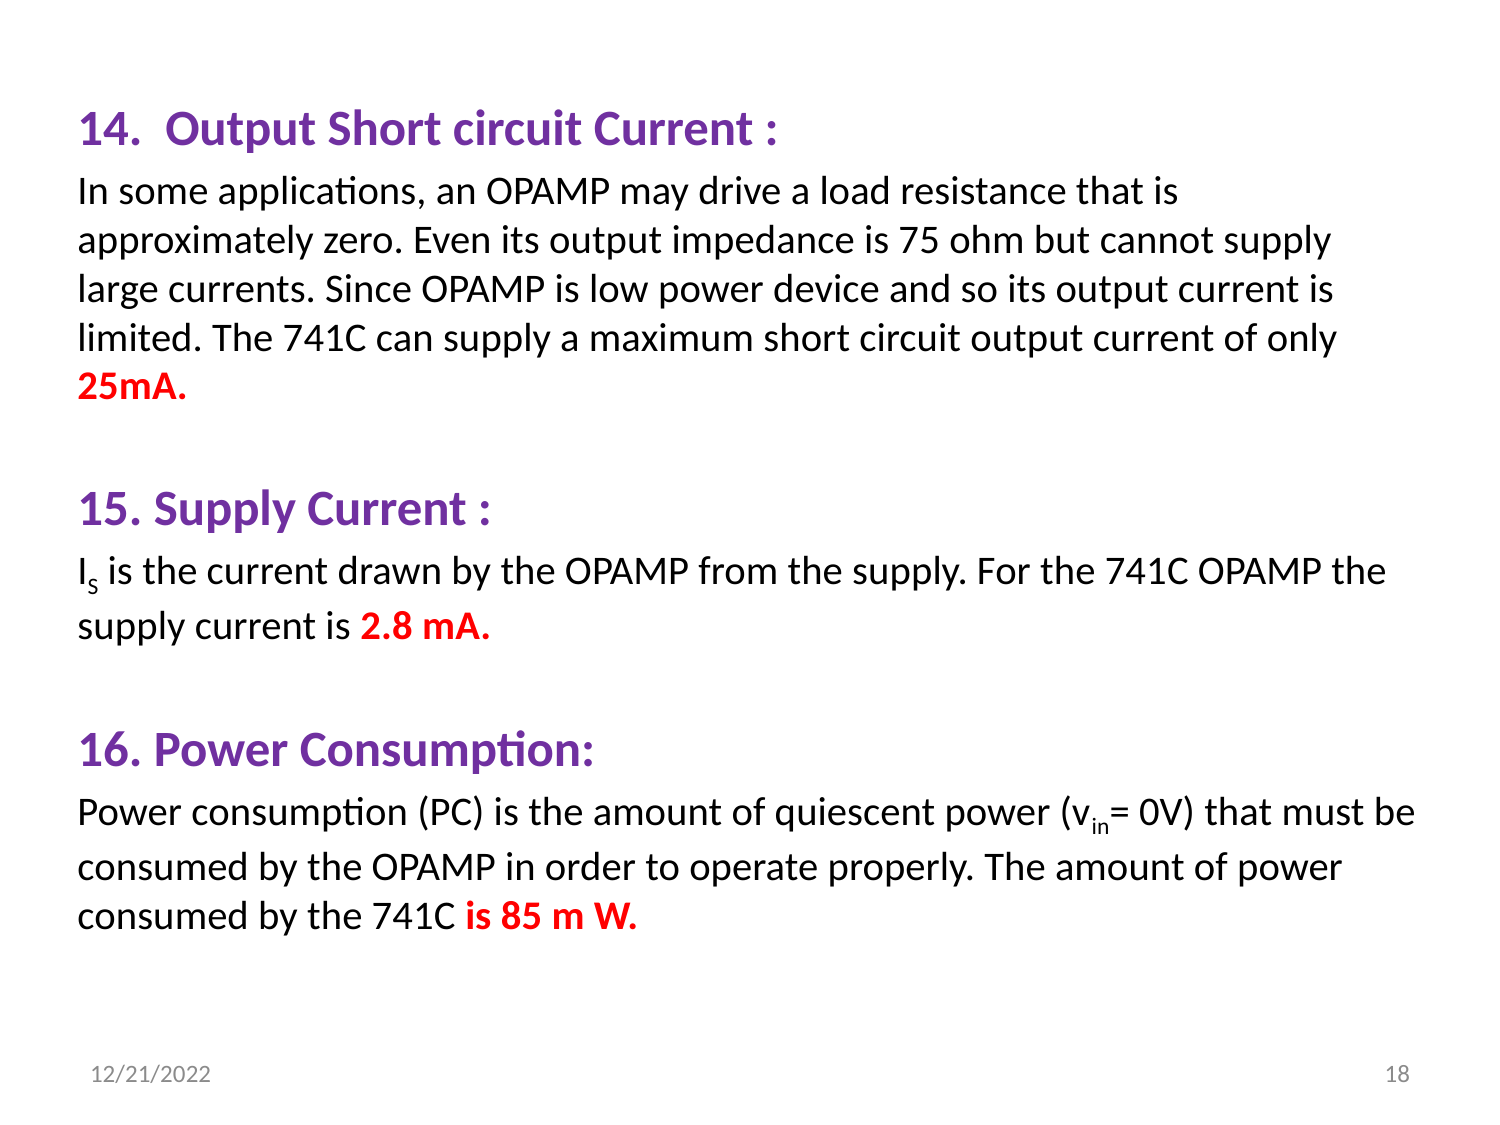

14.  Output Short circuit Current :
In some applications, an OPAMP may drive a load resistance that is approximately zero. Even its output impedance is 75 ohm but cannot supply large currents. Since OPAMP is low power device and so its output current is limited. The 741C can supply a maximum short circuit output current of only 25mA.

15. Supply Current :
IS is the current drawn by the OPAMP from the supply. For the 741C OPAMP the supply current is 2.8 mA.

16. Power Consumption:
Power consumption (PC) is the amount of quiescent power (vin= 0V) that must be consumed by the OPAMP in order to operate properly. The amount of power consumed by the 741C is 85 m W.

12/21/2022
18